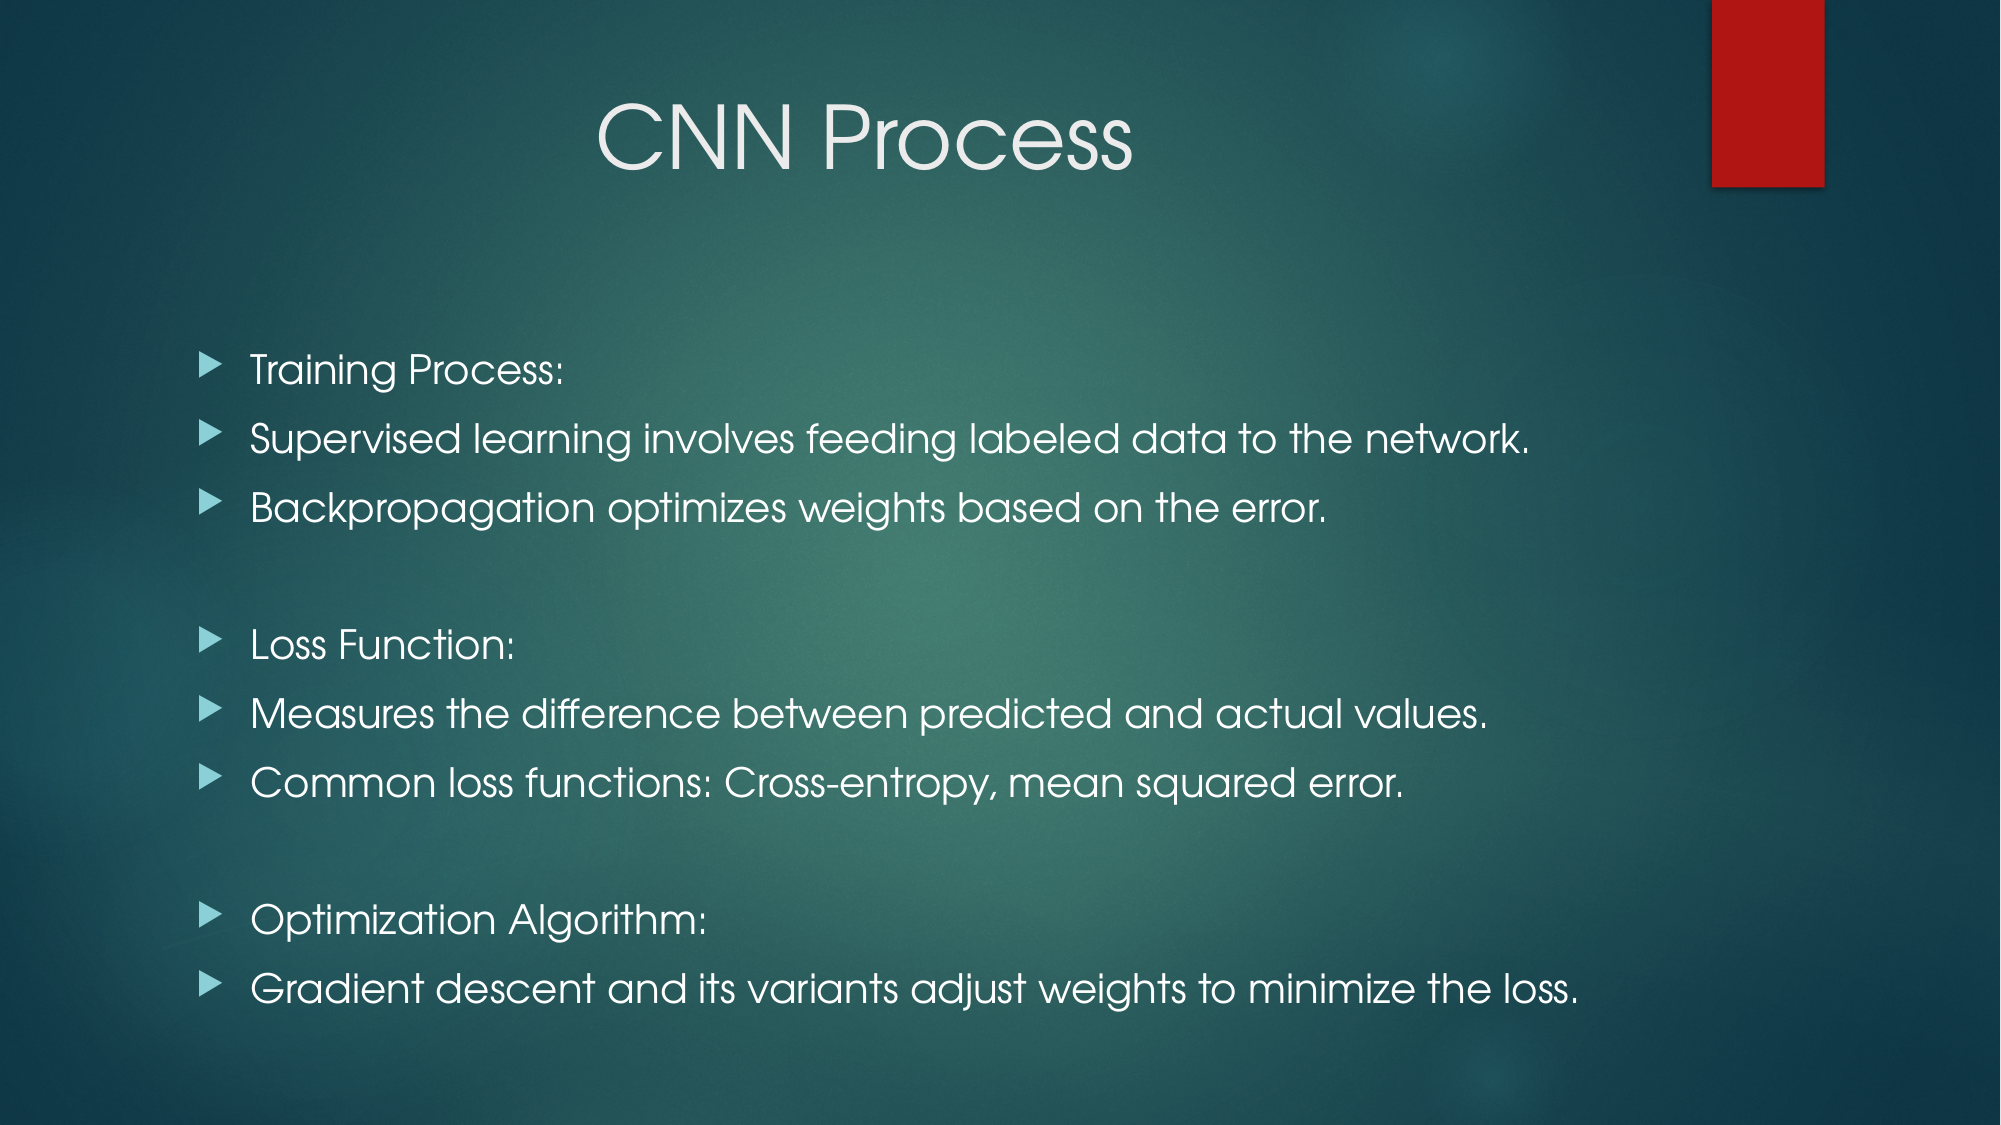

# CNN Process
Training Process:
Supervised learning involves feeding labeled data to the network.
Backpropagation optimizes weights based on the error.

Loss Function:
Measures the difference between predicted and actual values.
Common loss functions: Cross-entropy, mean squared error.

Optimization Algorithm:
Gradient descent and its variants adjust weights to minimize the loss.